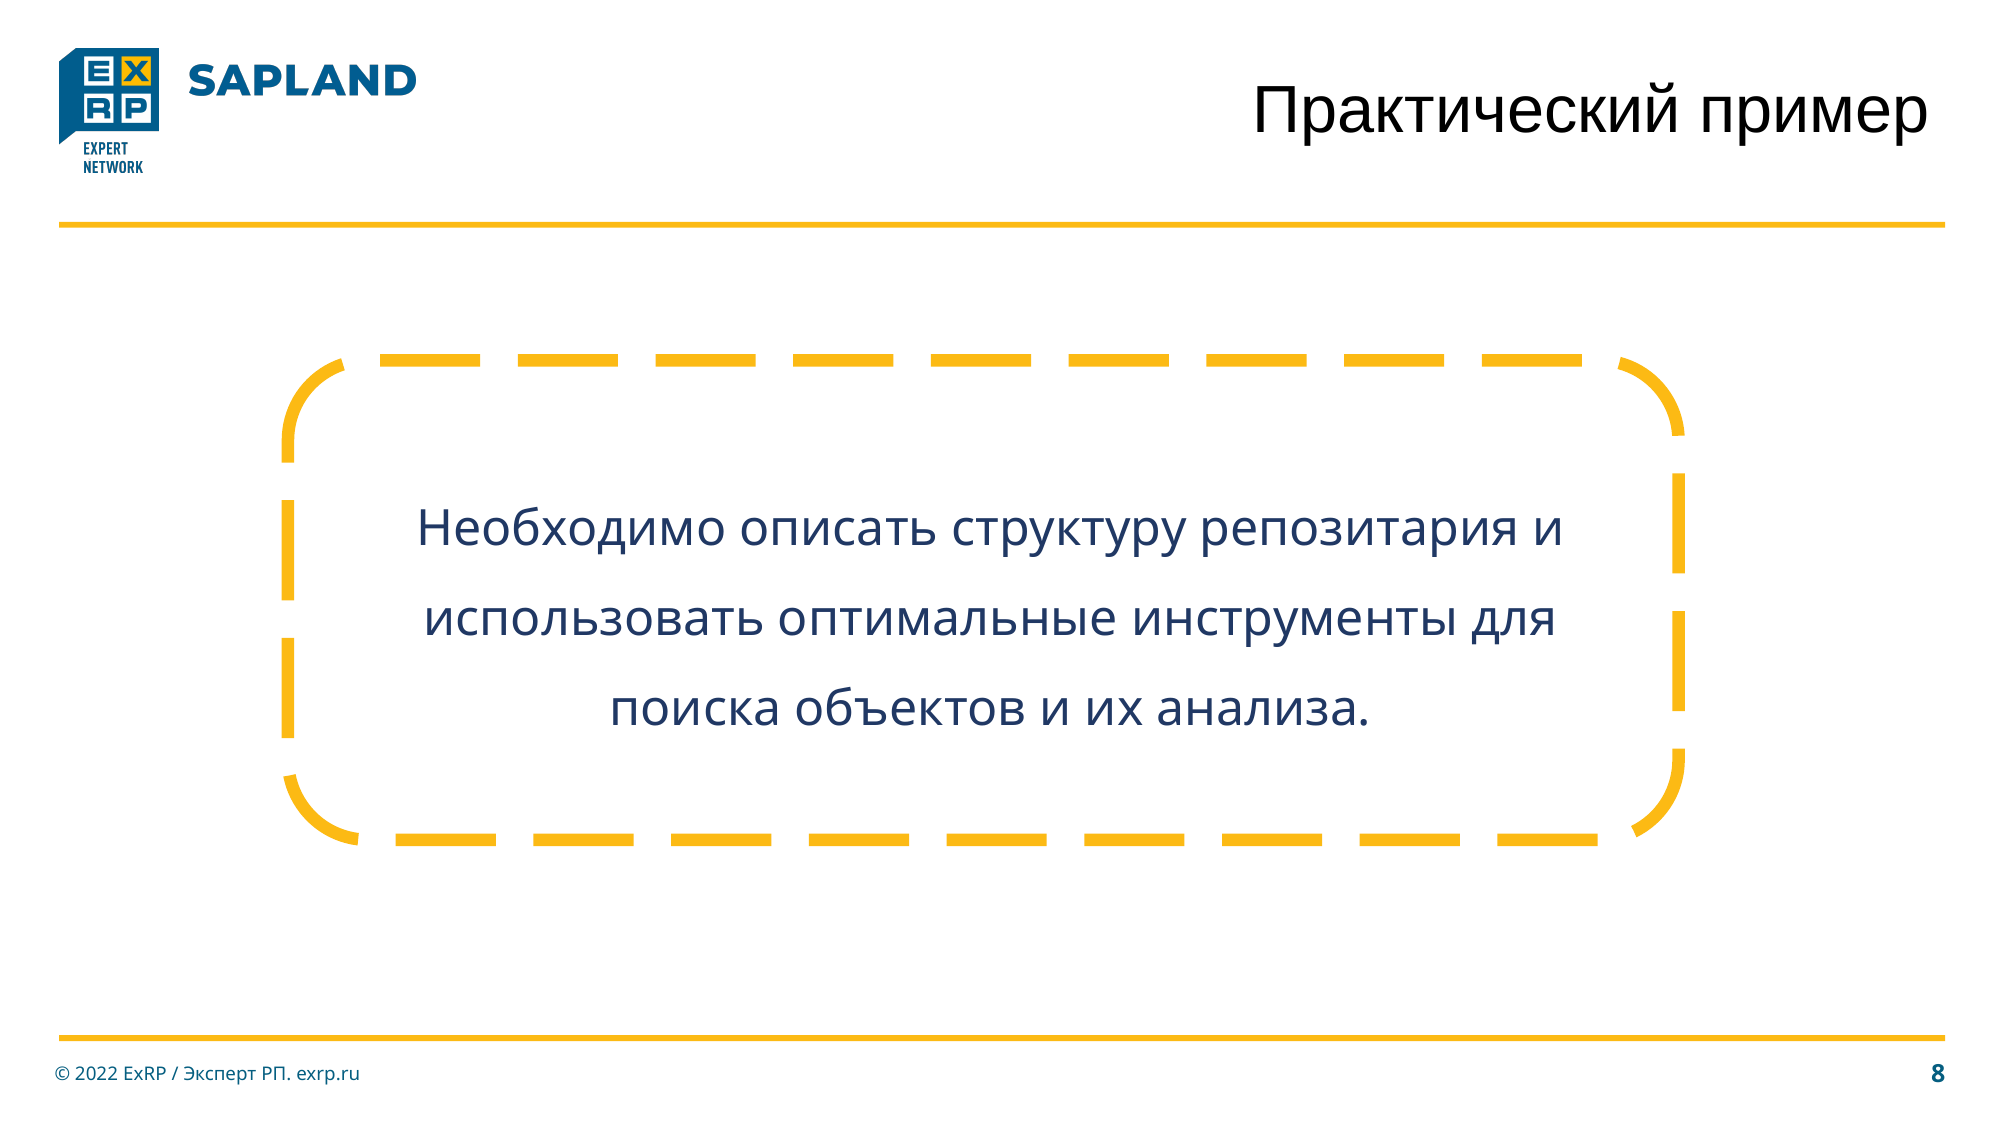

# Практический пример

Необходимо описать структуру репозитария и использовать оптимальные инструменты для поиска объектов и их анализа.
© 2022 ExRP / Эксперт РП. exrp.ru
8